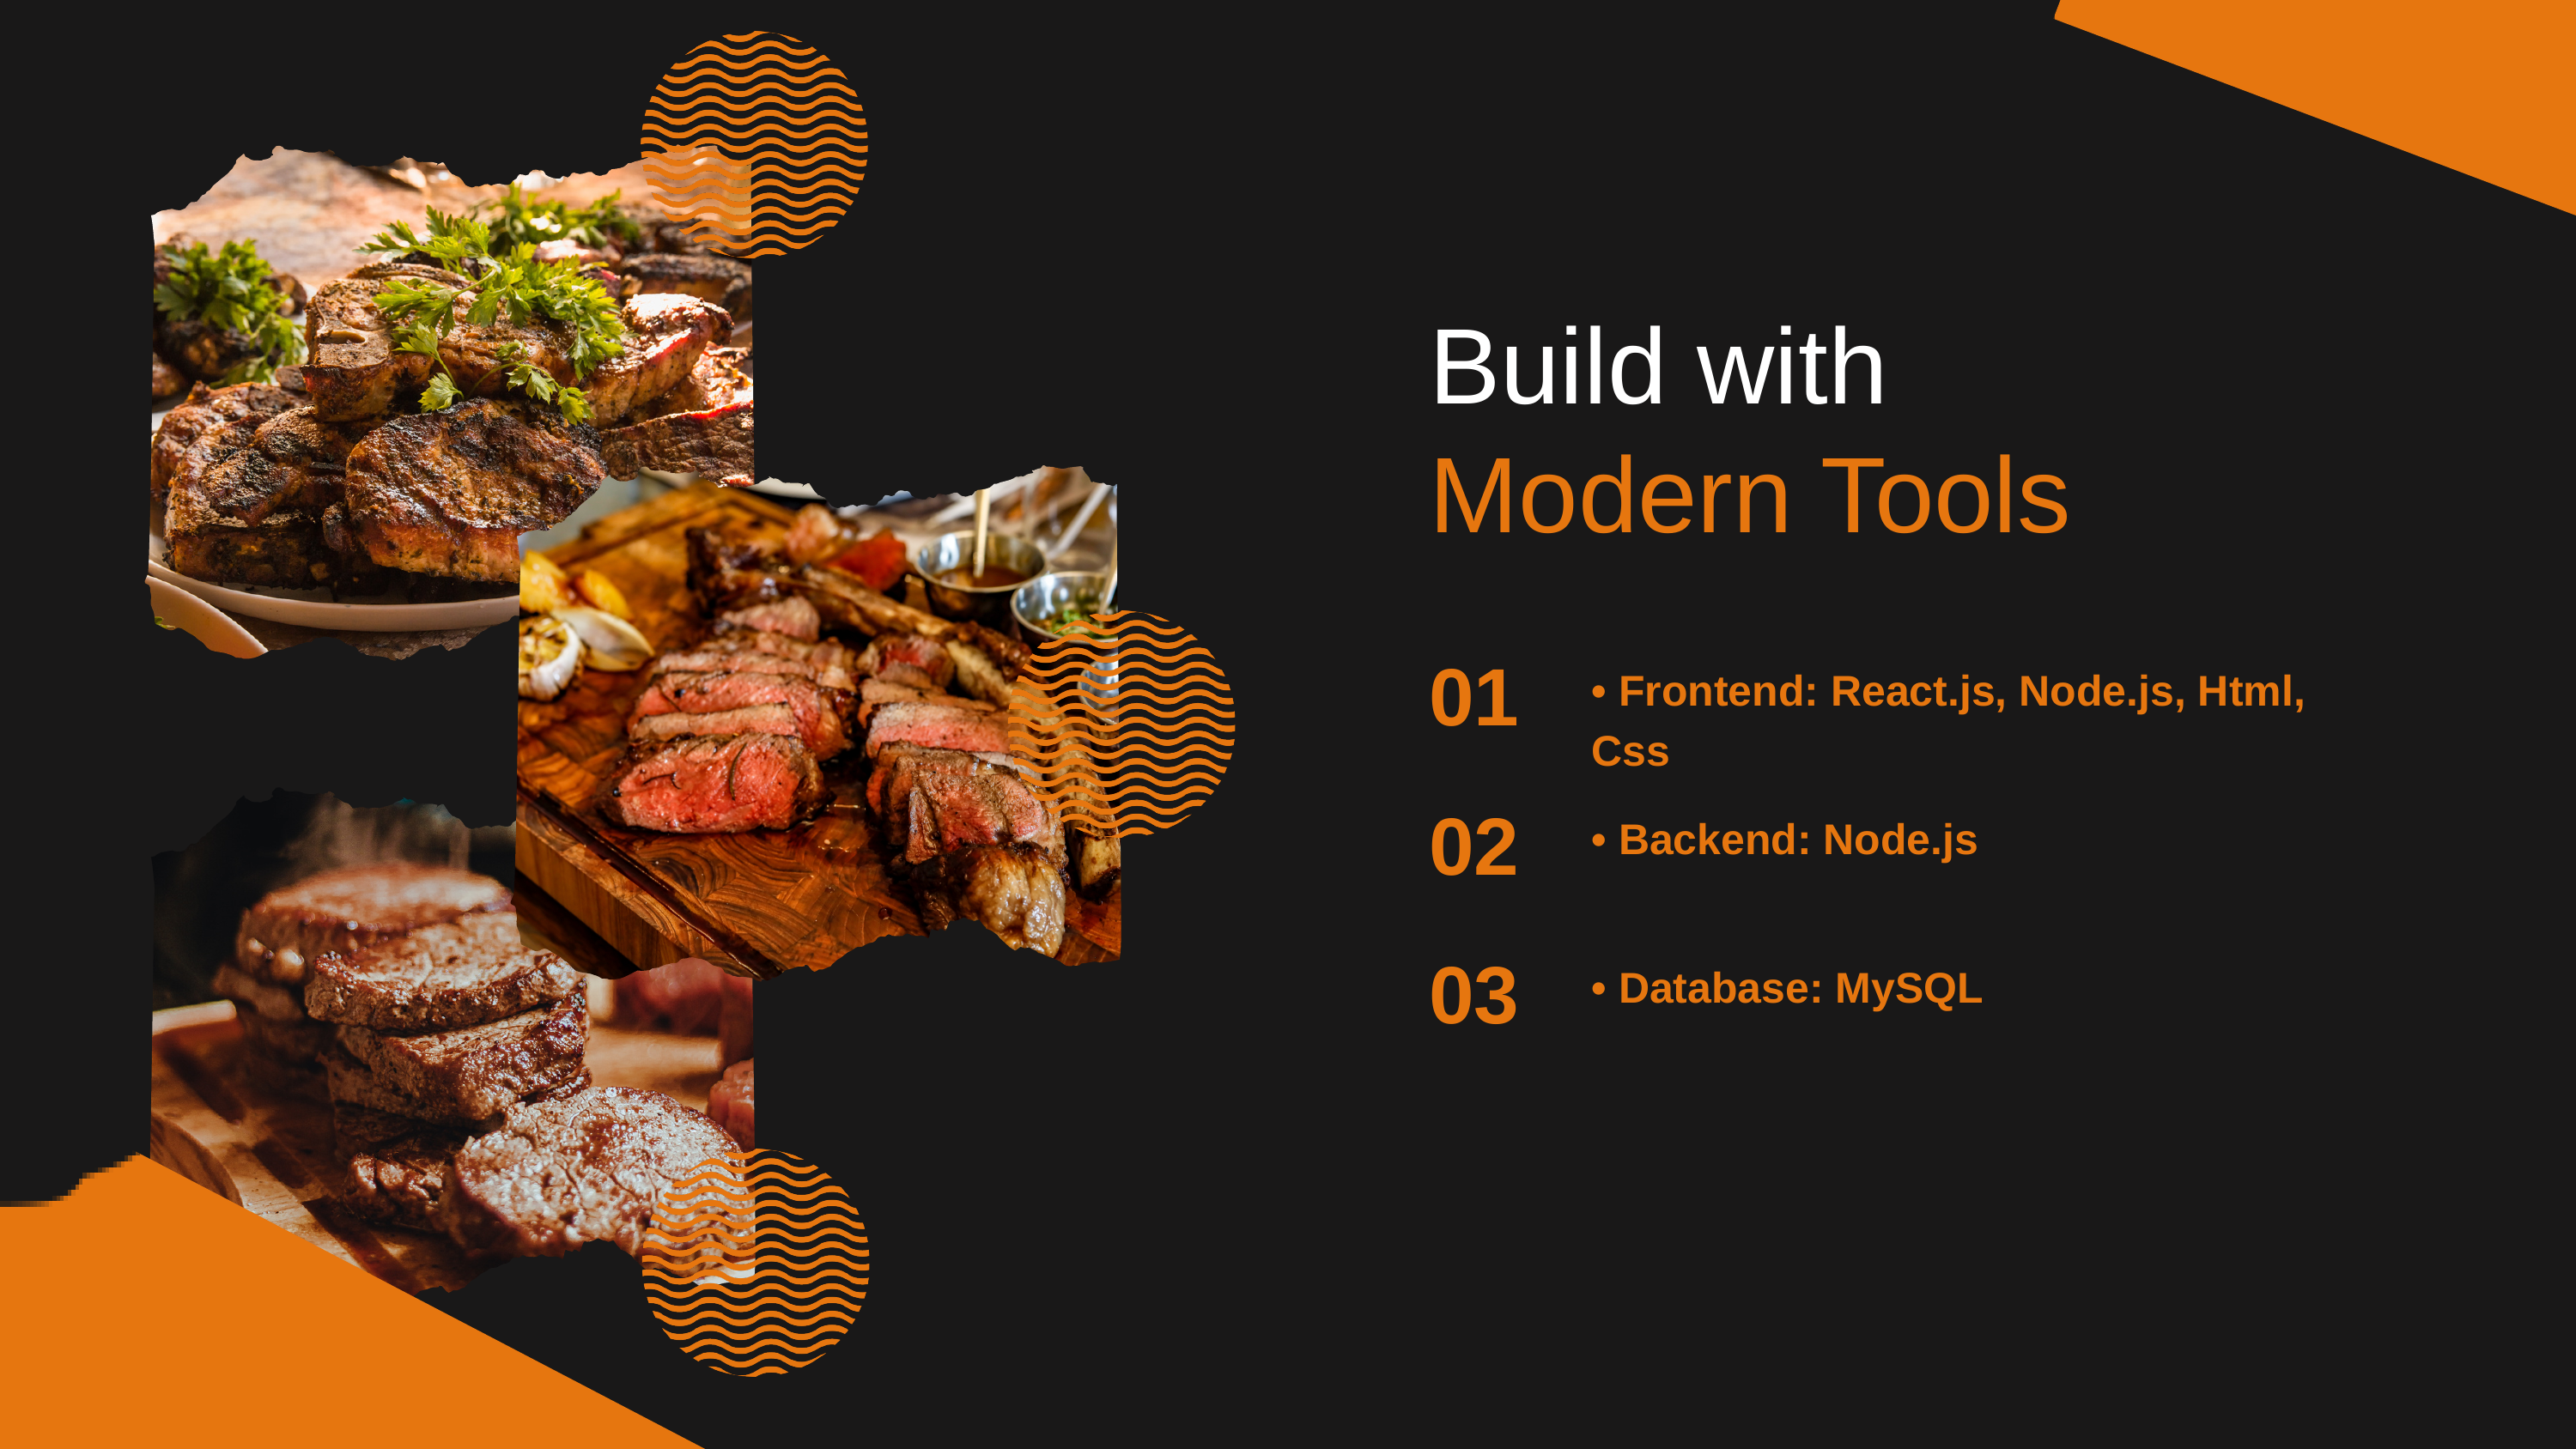

Build with
Modern Tools

01
• Frontend: React.js, Node.js, Html, Css

02

• Backend: Node.js
03
• Database: MySQL